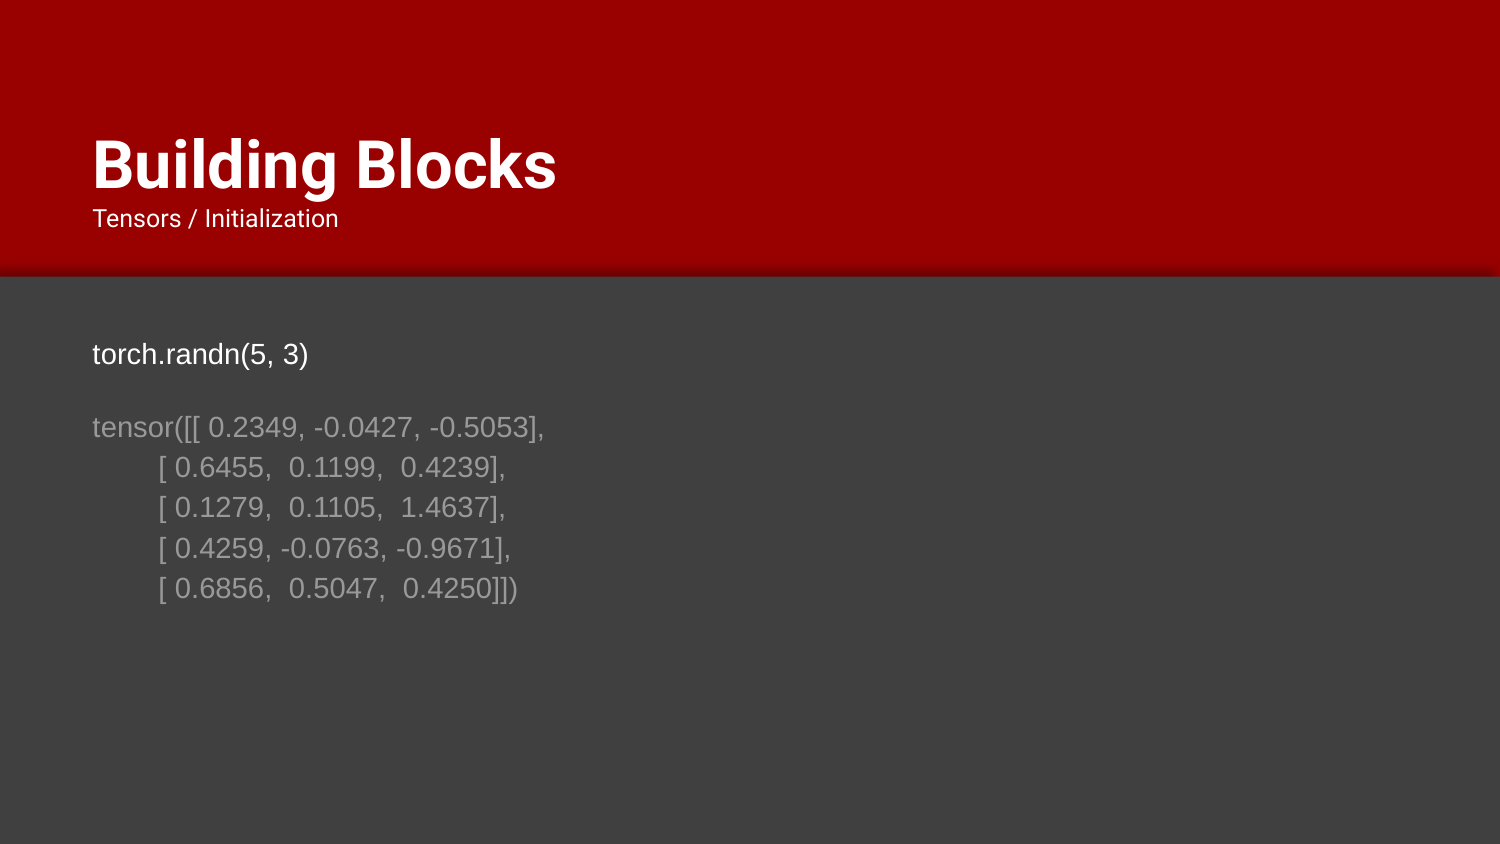

# Building Blocks
Tensors / Initialization
torch.randn(5, 3)
tensor([[ 0.2349, -0.0427, -0.5053],
        [ 0.6455,  0.1199,  0.4239],
        [ 0.1279,  0.1105,  1.4637],
        [ 0.4259, -0.0763, -0.9671],
        [ 0.6856,  0.5047,  0.4250]])